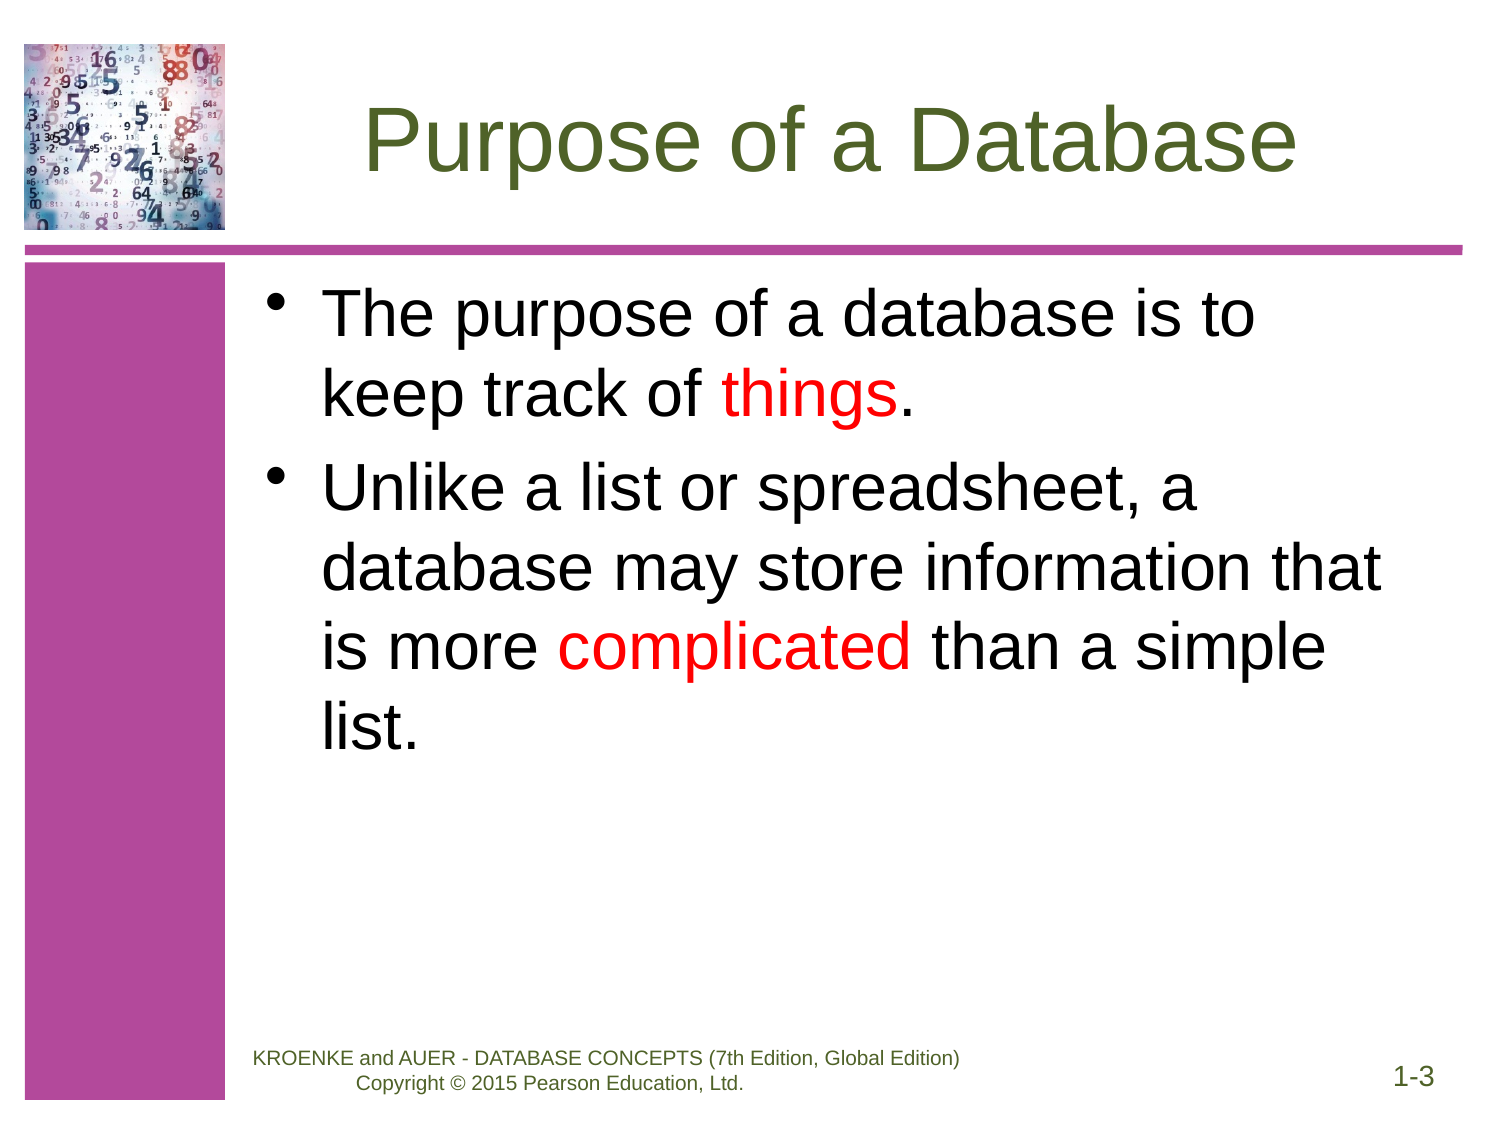

# Purpose of a Database
The purpose of a database is to keep track of things.
Unlike a list or spreadsheet, a database may store information that is more complicated than a simple list.
KROENKE and AUER - DATABASE CONCEPTS (7th Edition, Global Edition)                                      Copyright © 2015 Pearson Education, Ltd.
1-3